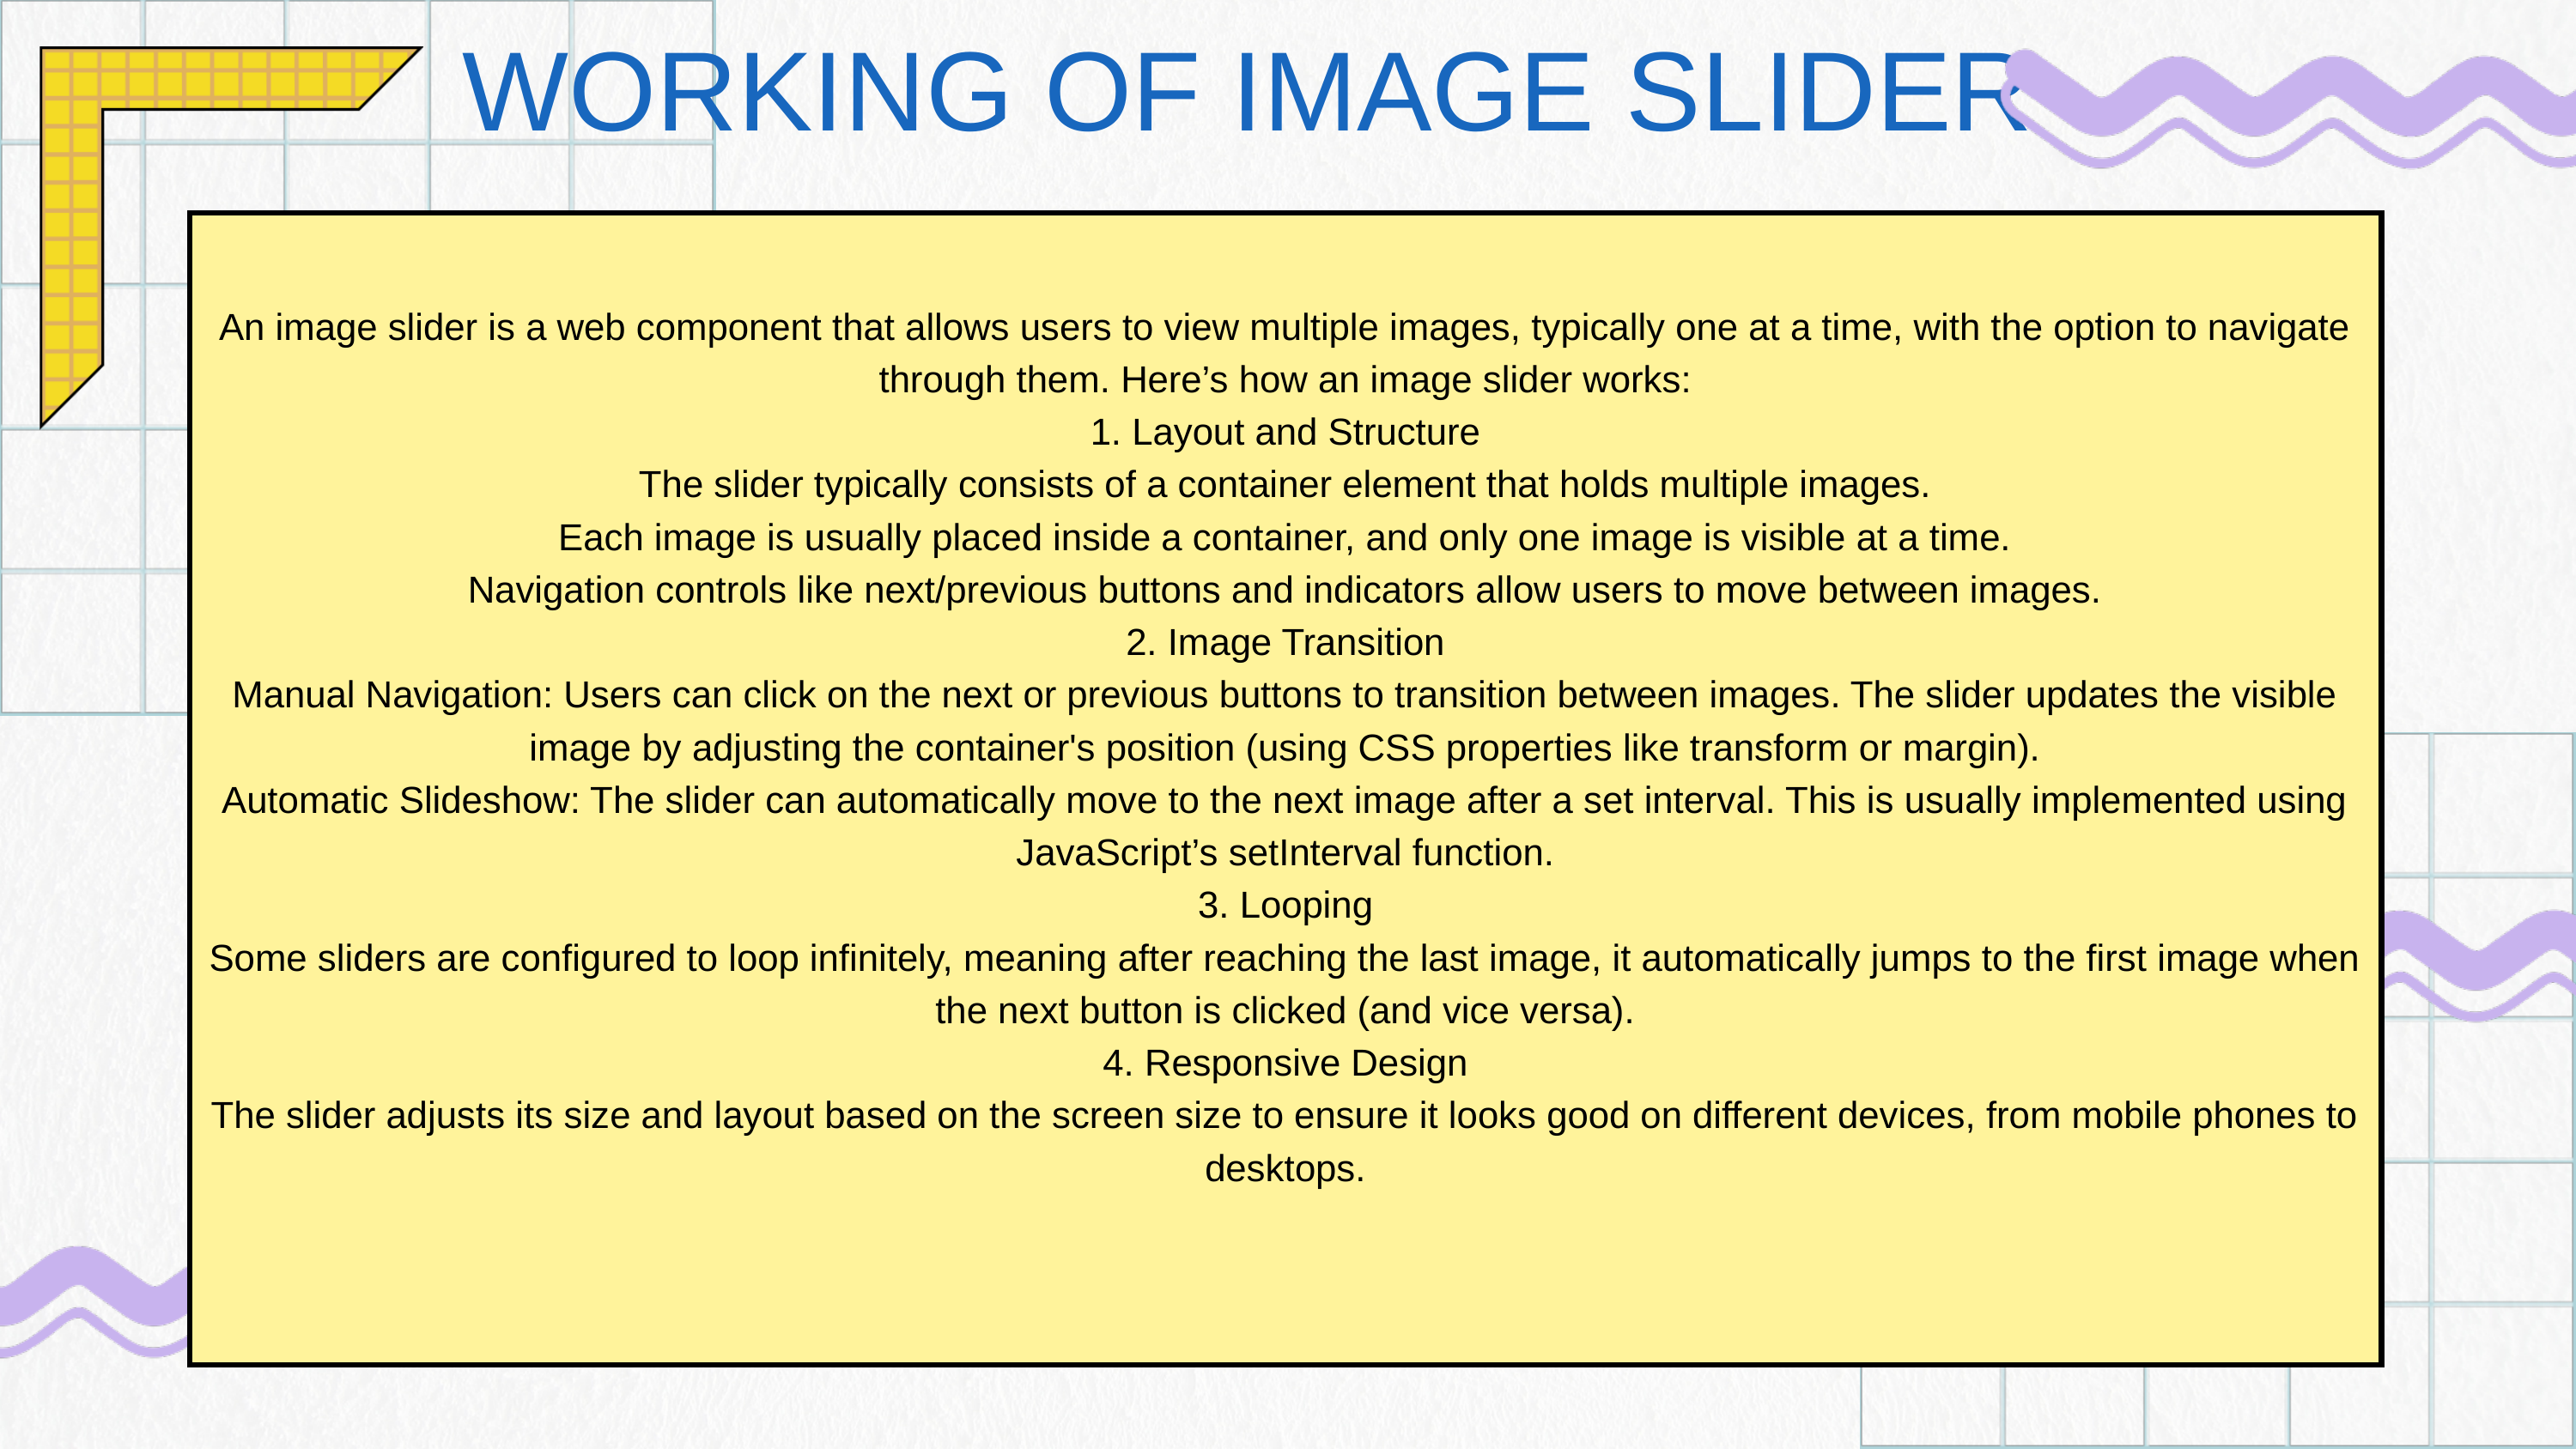

WORKING OF IMAGE SLIDER

An image slider is a web component that allows users to view multiple images, typically one at a time, with the option to navigate through them. Here’s how an image slider works:
1. Layout and Structure
The slider typically consists of a container element that holds multiple images.
Each image is usually placed inside a container, and only one image is visible at a time.
Navigation controls like next/previous buttons and indicators allow users to move between images.
2. Image Transition
Manual Navigation: Users can click on the next or previous buttons to transition between images. The slider updates the visible image by adjusting the container's position (using CSS properties like transform or margin).
Automatic Slideshow: The slider can automatically move to the next image after a set interval. This is usually implemented using JavaScript’s setInterval function.
3. Looping
Some sliders are configured to loop infinitely, meaning after reaching the last image, it automatically jumps to the first image when the next button is clicked (and vice versa).
4. Responsive Design
The slider adjusts its size and layout based on the screen size to ensure it looks good on different devices, from mobile phones to desktops.